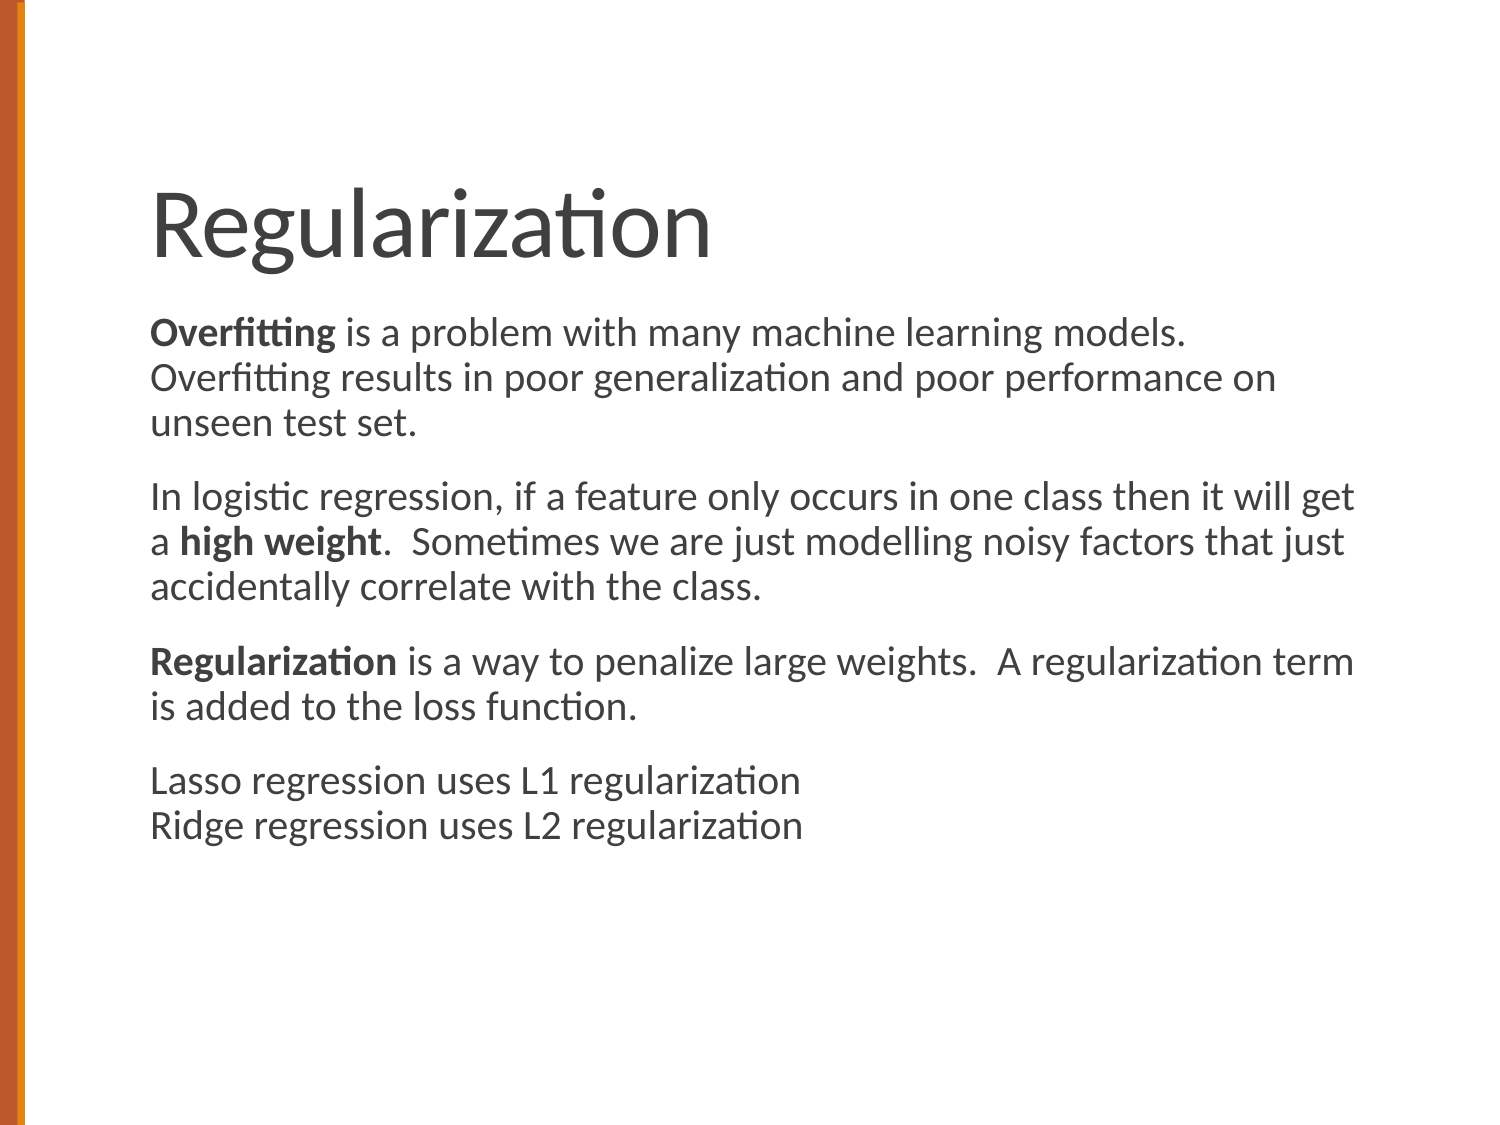

# Regularization
Overfitting is a problem with many machine learning models. Overfitting results in poor generalization and poor performance on unseen test set.
In logistic regression, if a feature only occurs in one class then it will get a high weight.  Sometimes we are just modelling noisy factors that just accidentally correlate with the class.
Regularization is a way to penalize large weights.  A regularization term is added to the loss function.
Lasso regression uses L1 regularization
Ridge regression uses L2 regularization